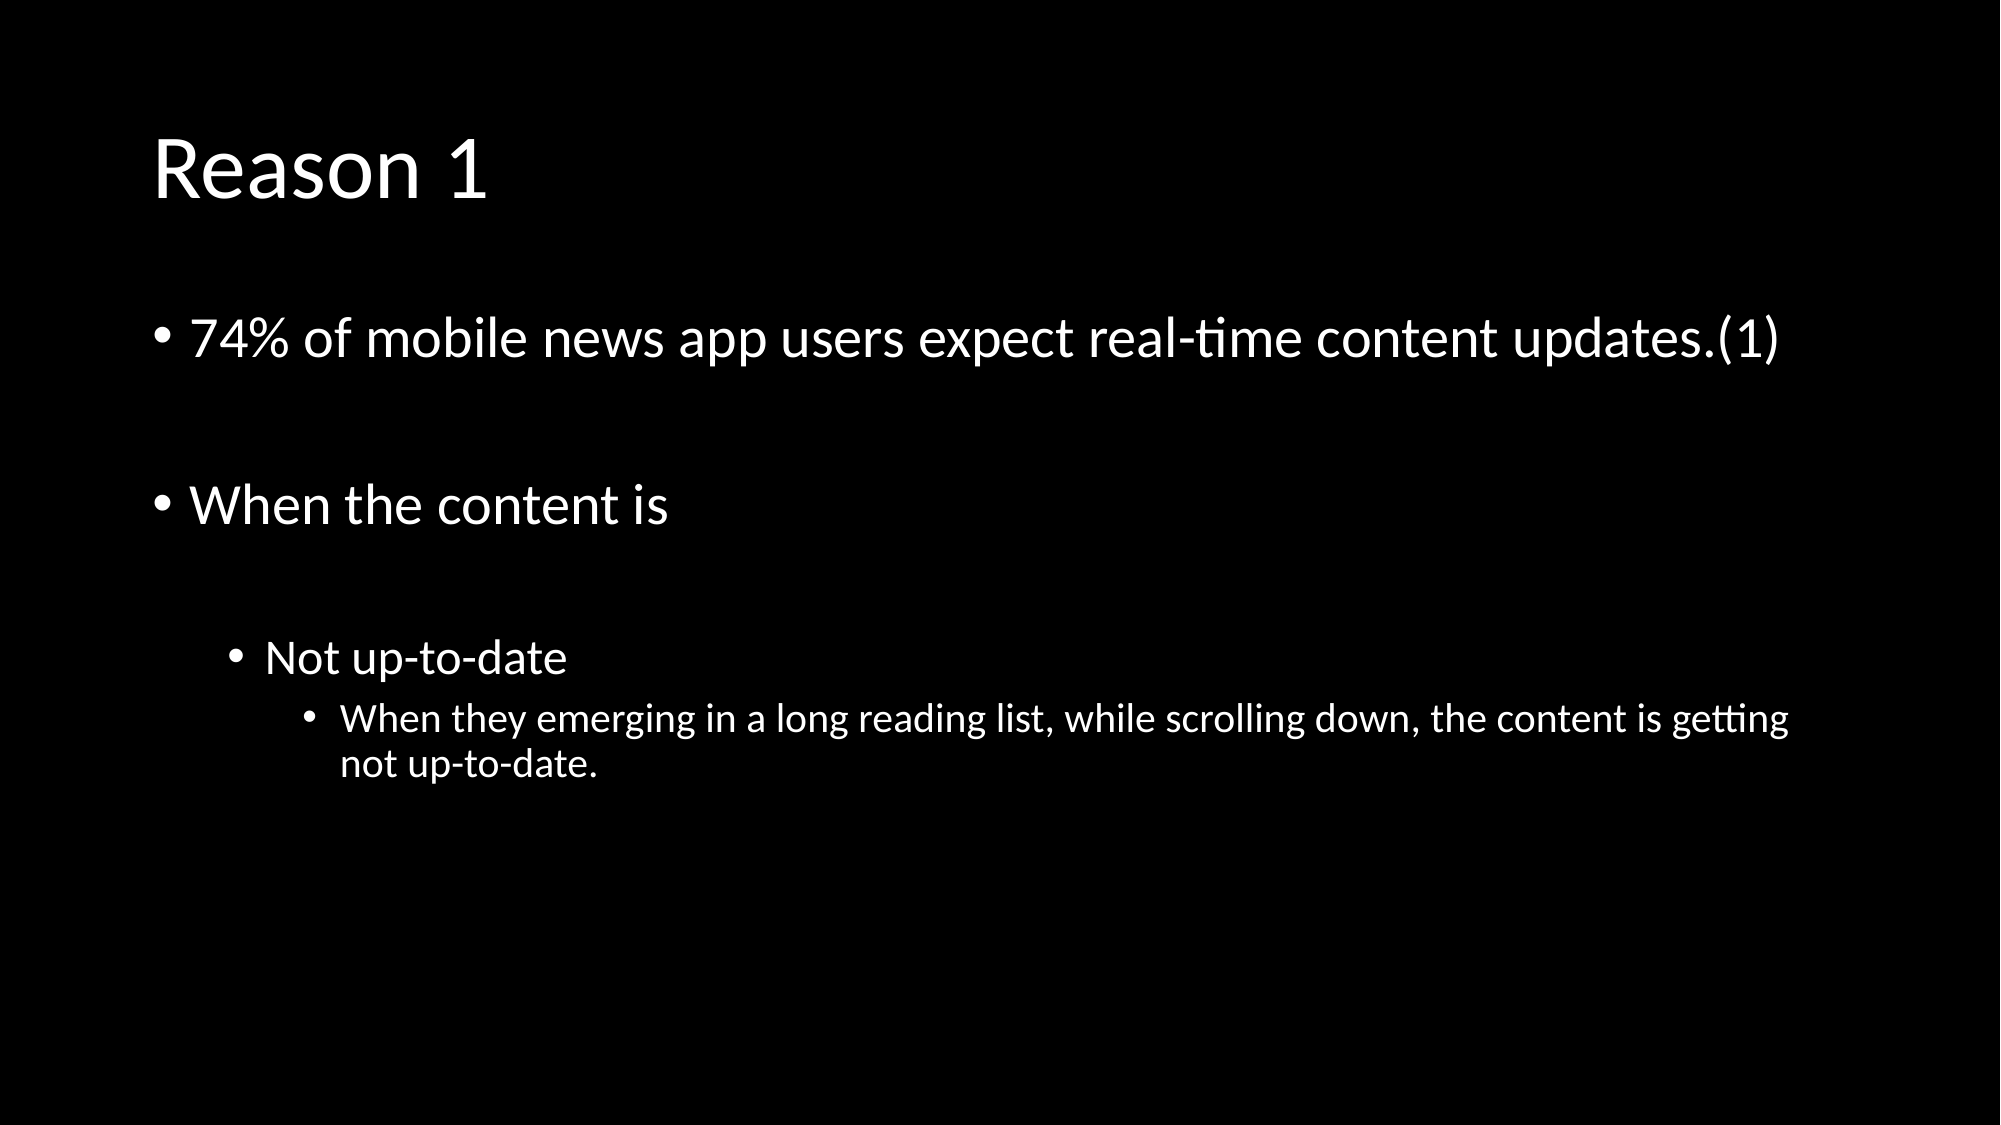

# Reason 1
74% of mobile news app users expect real-time content updates.(1)

When the content is

Not up-to-date
When they emerging in a long reading list, while scrolling down, the content is getting not up-to-date.